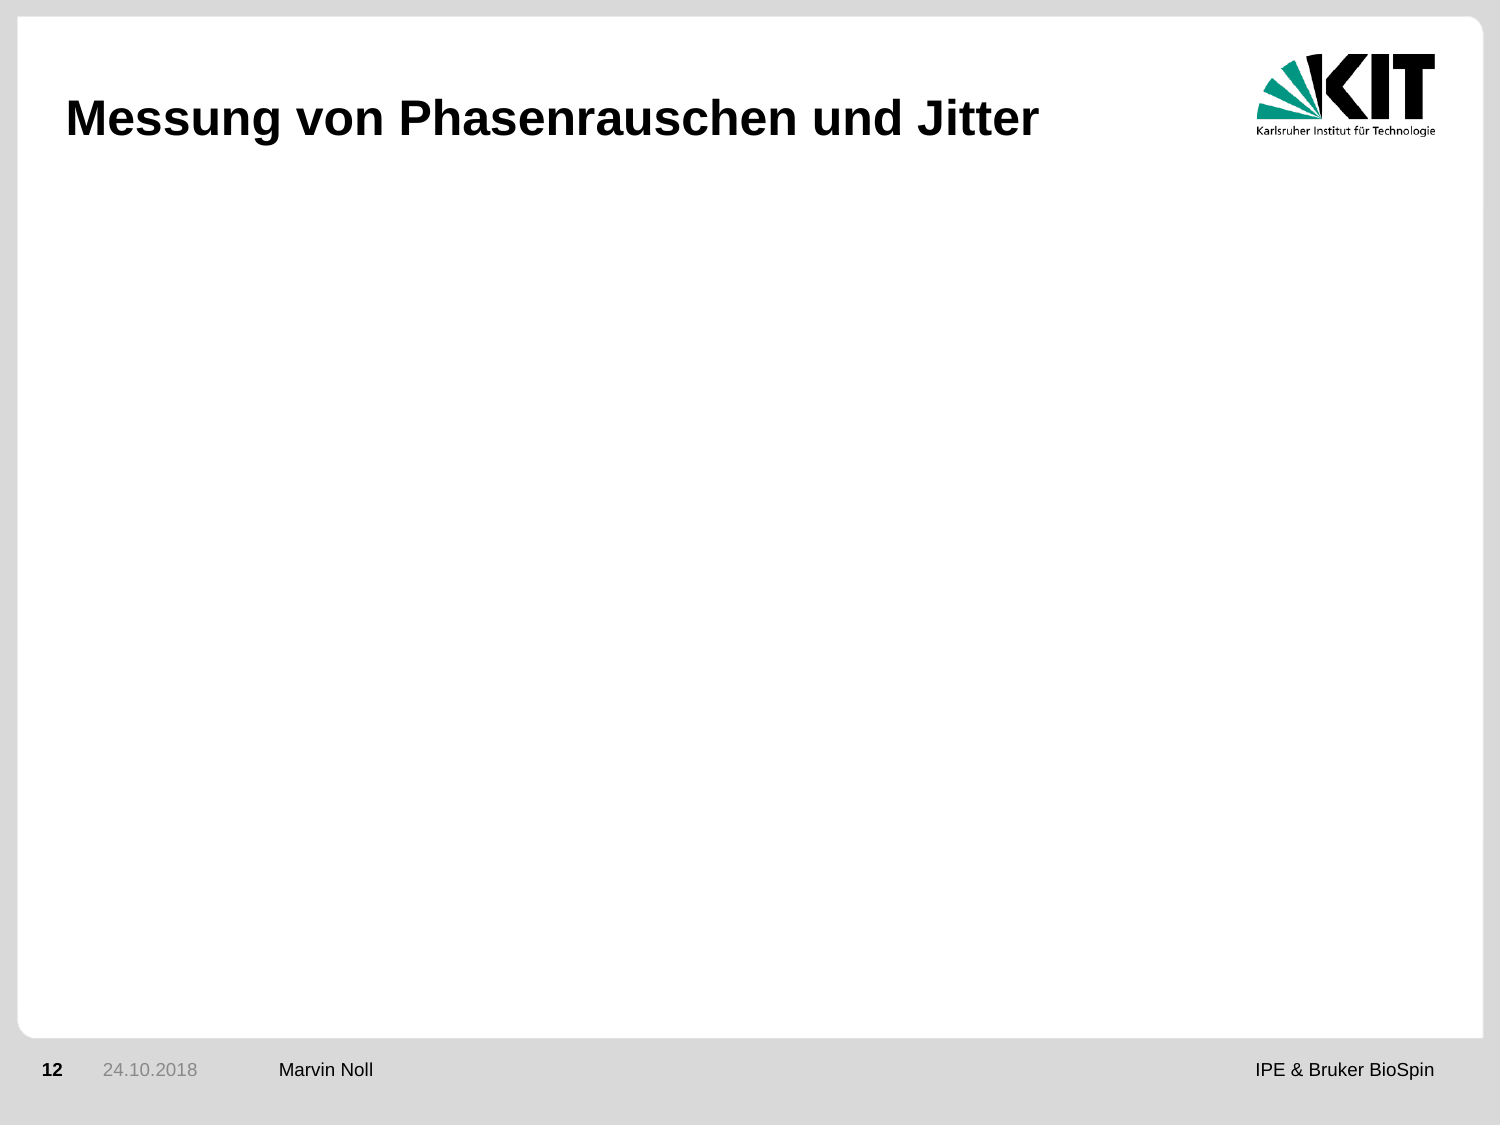

# Messung von Phasenrauschen und Jitter
12
24.10.2018